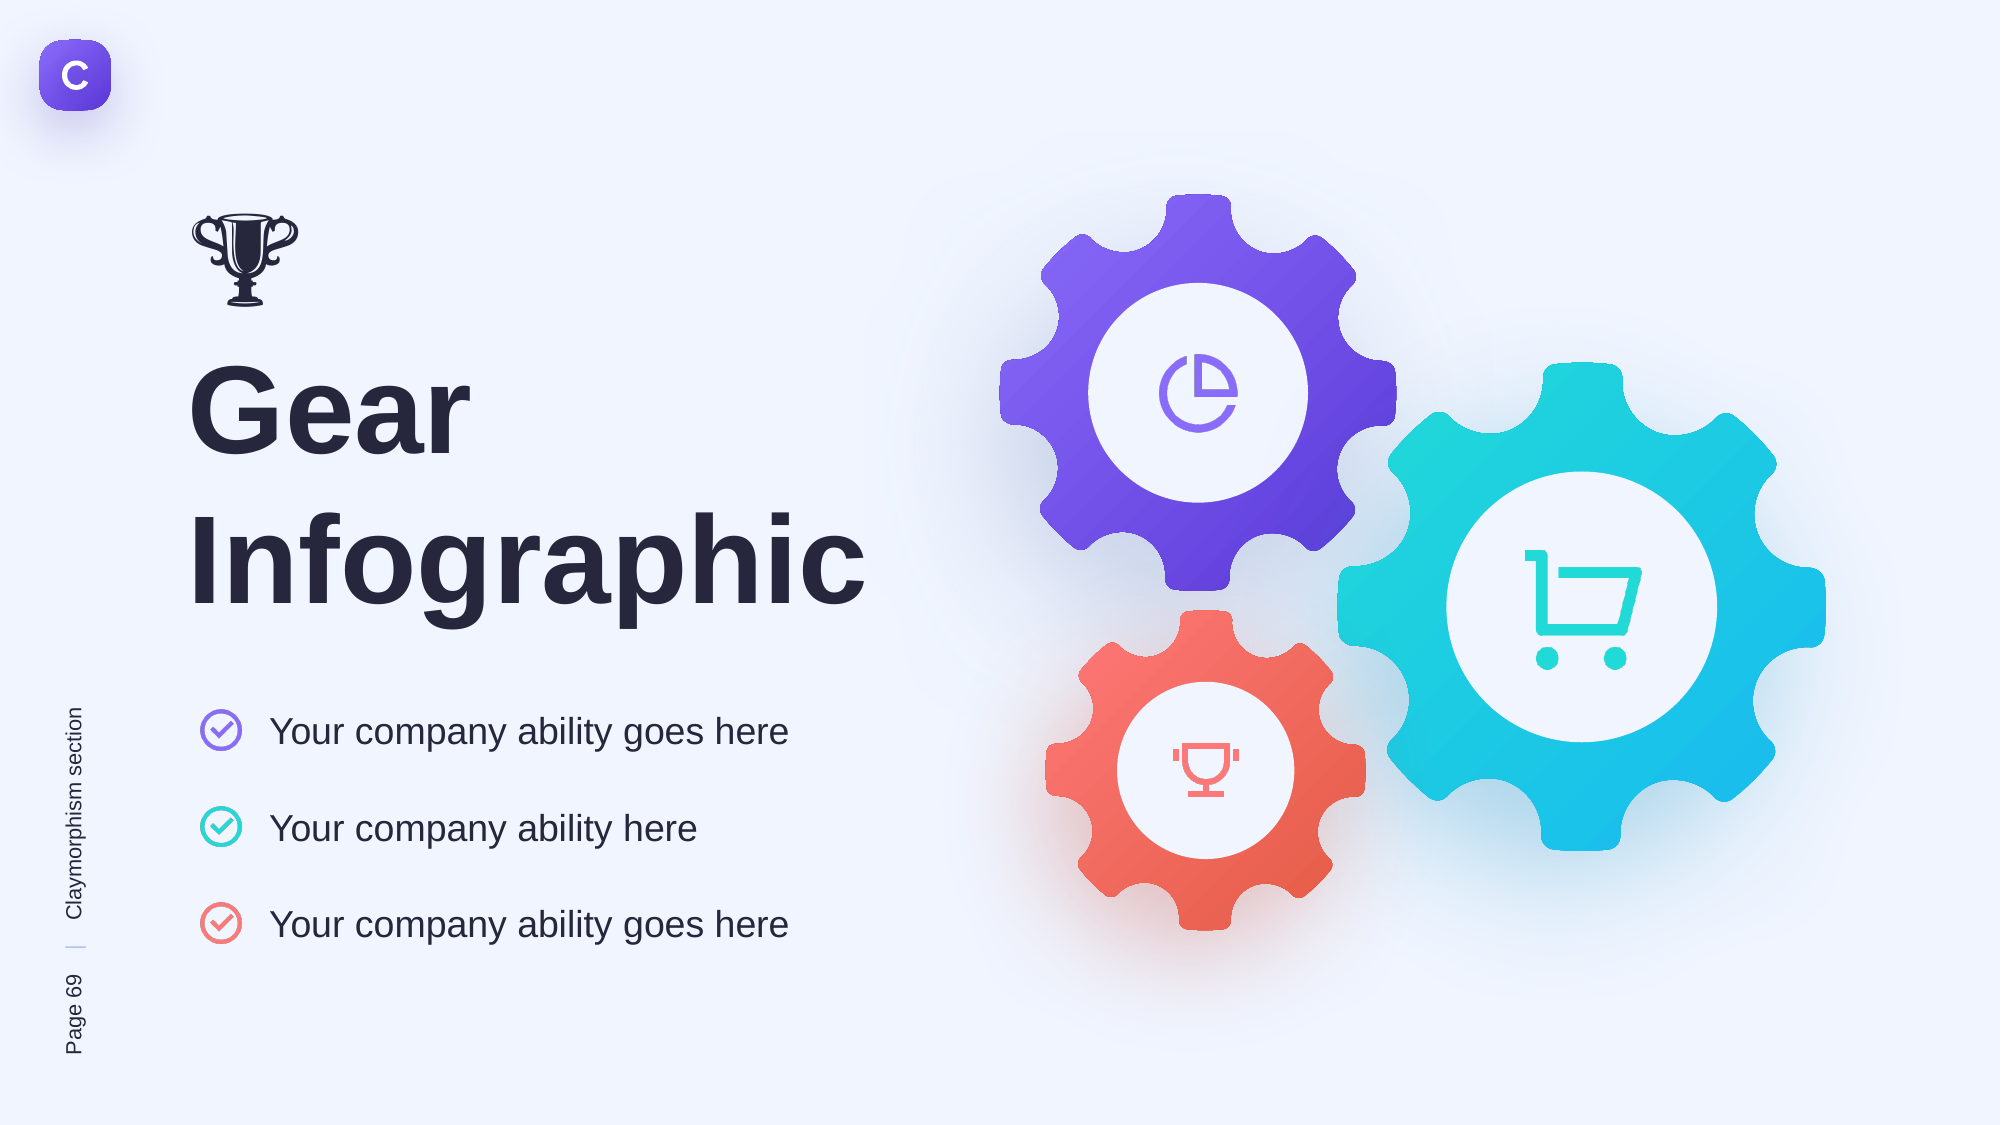

🏆
Gear Infographic

Your company ability goes here

Your company ability here

Your company ability goes here